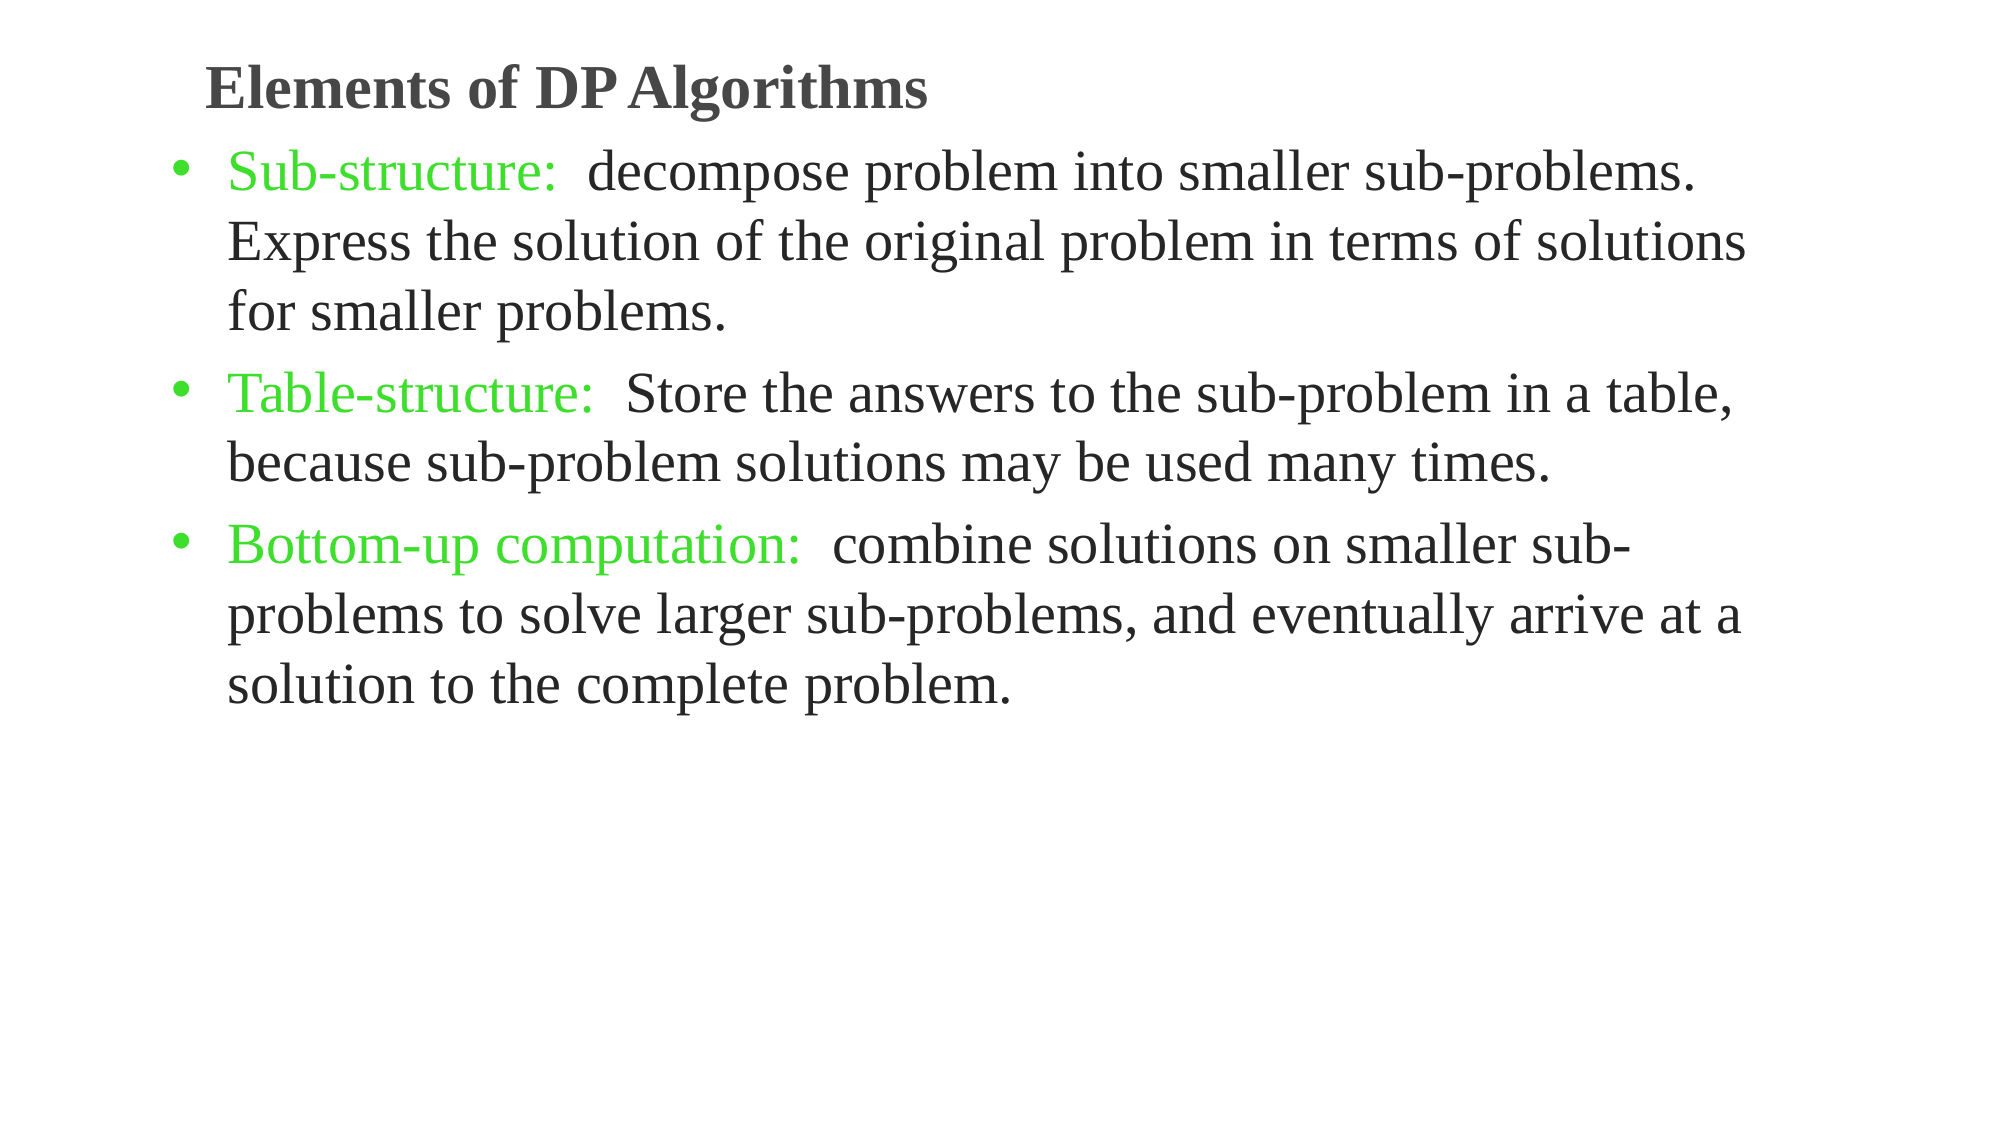

# Elements of DP Algorithms
Sub-structure:  decompose problem into smaller sub-problems.  Express the solution of the original problem in terms of solutions for smaller problems.
Table-structure:  Store the answers to the sub-problem in a table, because sub-problem solutions may be used many times.
Bottom-up computation:  combine solutions on smaller sub-problems to solve larger sub-problems, and eventually arrive at a solution to the complete problem.